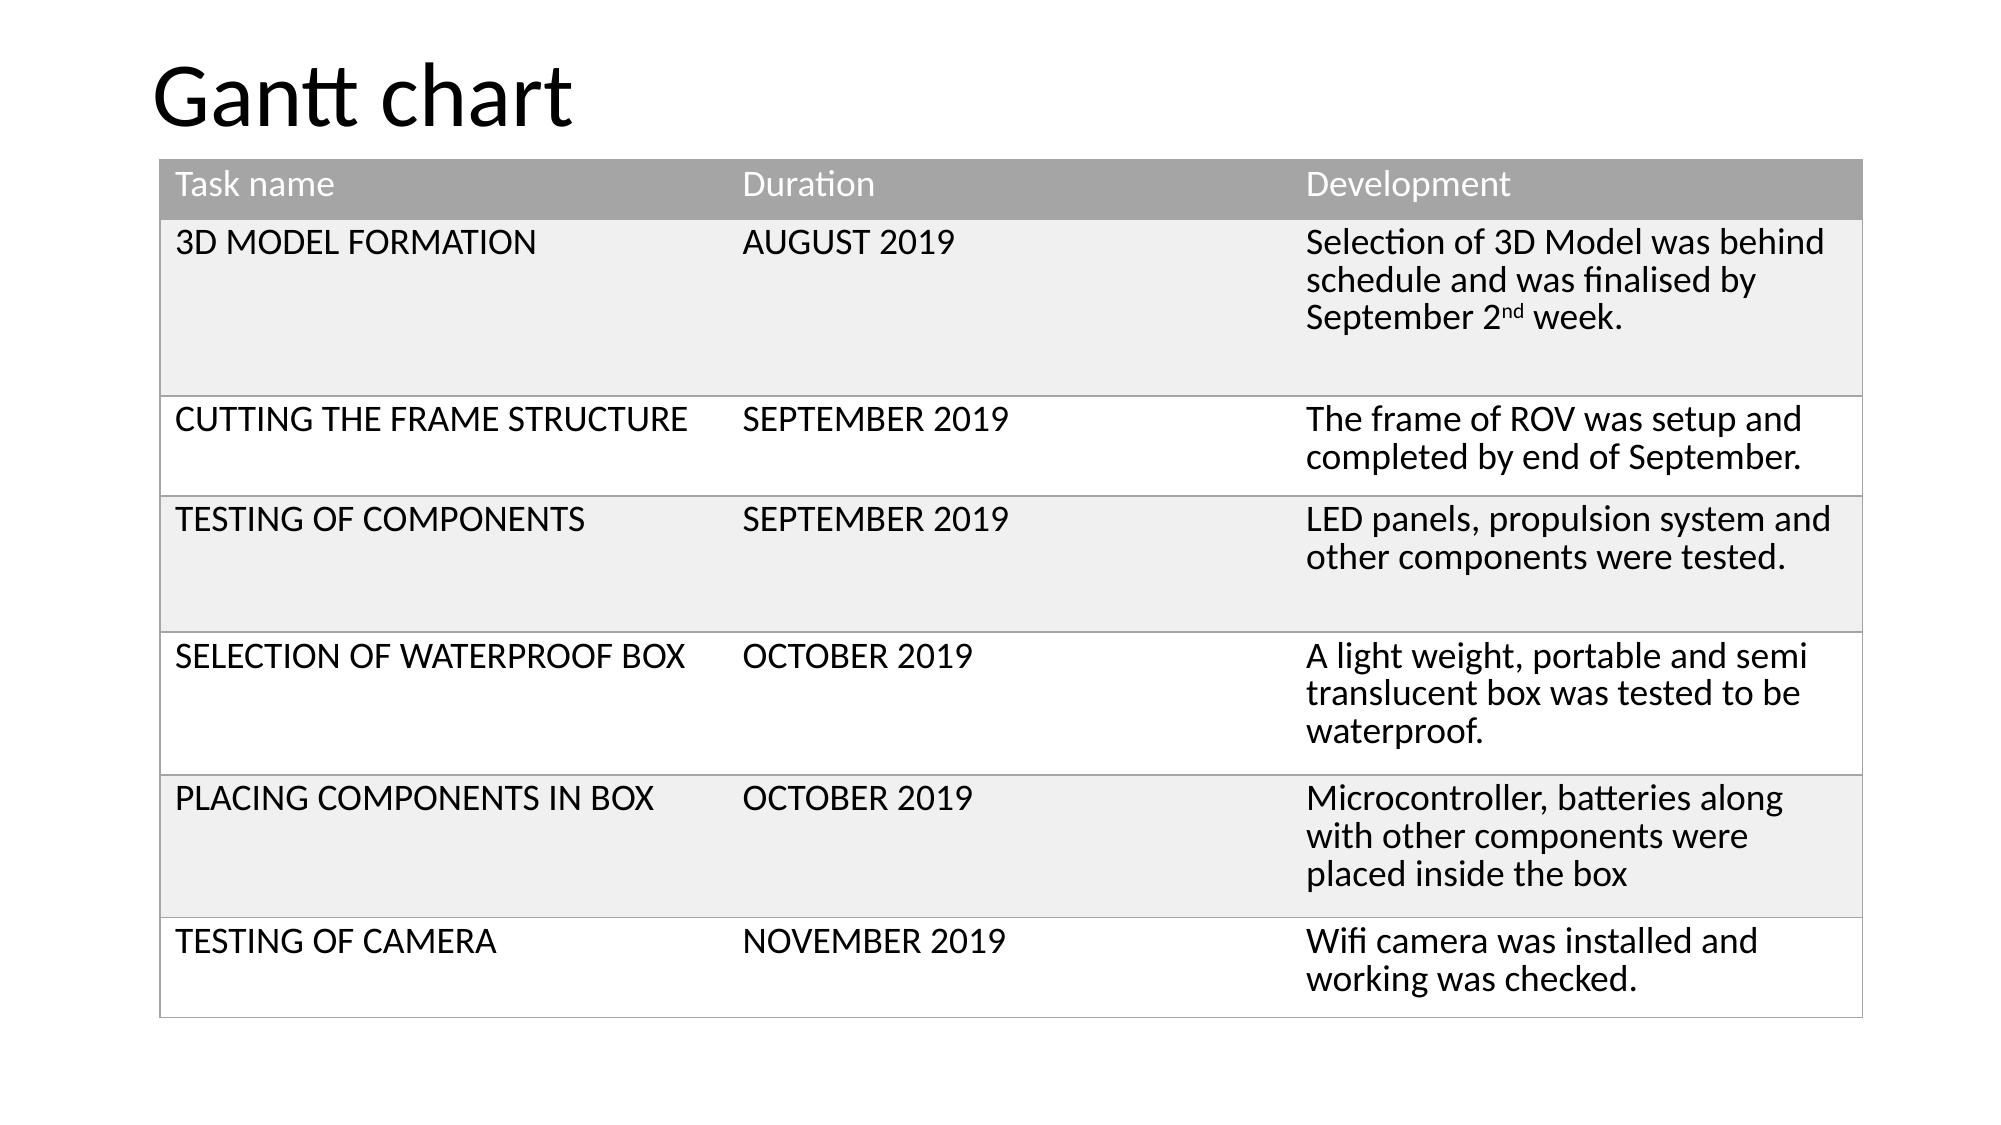

# Gantt chart
| Task name | Duration | Development |
| --- | --- | --- |
| 3D MODEL FORMATION | AUGUST 2019 | Selection of 3D Model was behind schedule and was finalised by September 2nd week. |
| CUTTING THE FRAME STRUCTURE | SEPTEMBER 2019 | The frame of ROV was setup and completed by end of September. |
| TESTING OF COMPONENTS | SEPTEMBER 2019 | LED panels, propulsion system and other components were tested. |
| SELECTION OF WATERPROOF BOX | OCTOBER 2019 | A light weight, portable and semi translucent box was tested to be waterproof. |
| PLACING COMPONENTS IN BOX | OCTOBER 2019 | Microcontroller, batteries along with other components were placed inside the box |
| TESTING OF CAMERA | NOVEMBER 2019 | Wifi camera was installed and working was checked. |